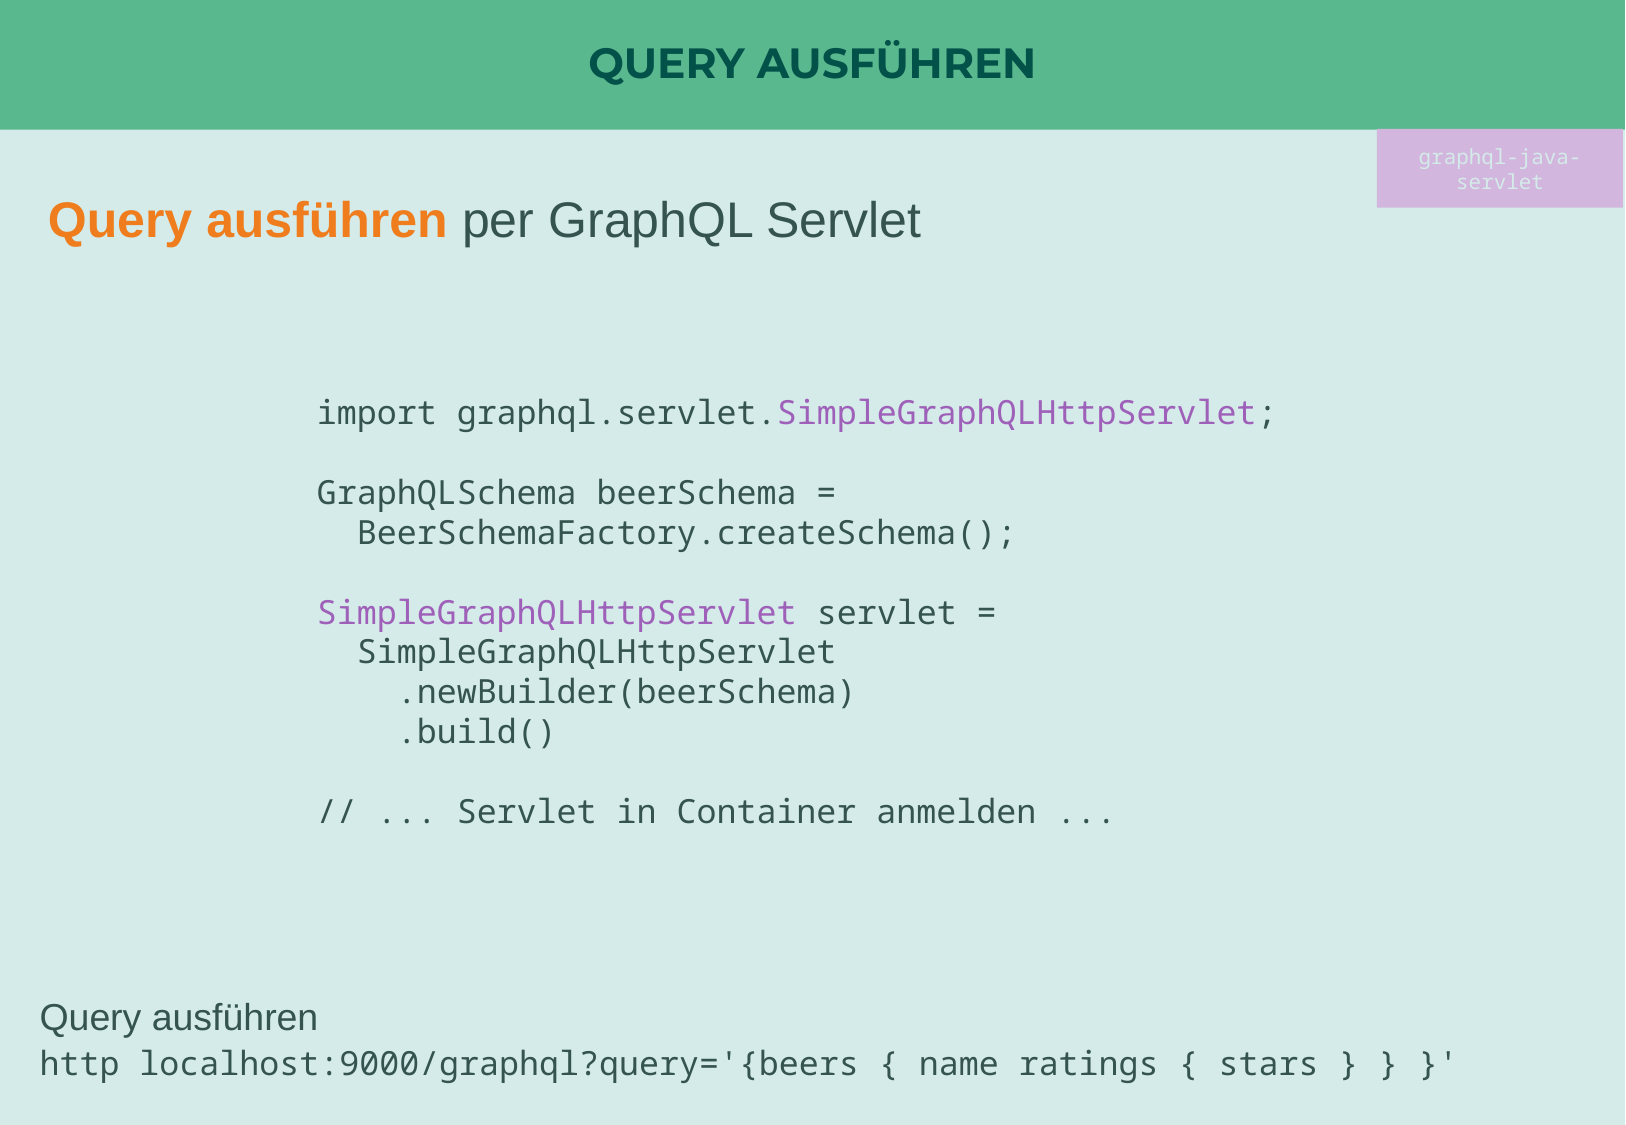

type Query {
 beer: [Beer!]!
 beer(beerId: ID!): Beer
 allBeers: [Beer!]! @deprecated(reason: "Use 'beer' field")
}

# Query ausführen
graphql-java-servlet
Query ausführen per GraphQL Servlet
import graphql.servlet.SimpleGraphQLHttpServlet;

GraphQLSchema beerSchema =
  BeerSchemaFactory.createSchema();

SimpleGraphQLHttpServlet servlet =
  SimpleGraphQLHttpServlet
    .newBuilder(beerSchema)
    .build()

// ... Servlet in Container anmelden ...

Query ausführen
http localhost:9000/graphql?query='{beers { name ratings { stars } } }'
graphql-spring-boot-starter
graphql-java